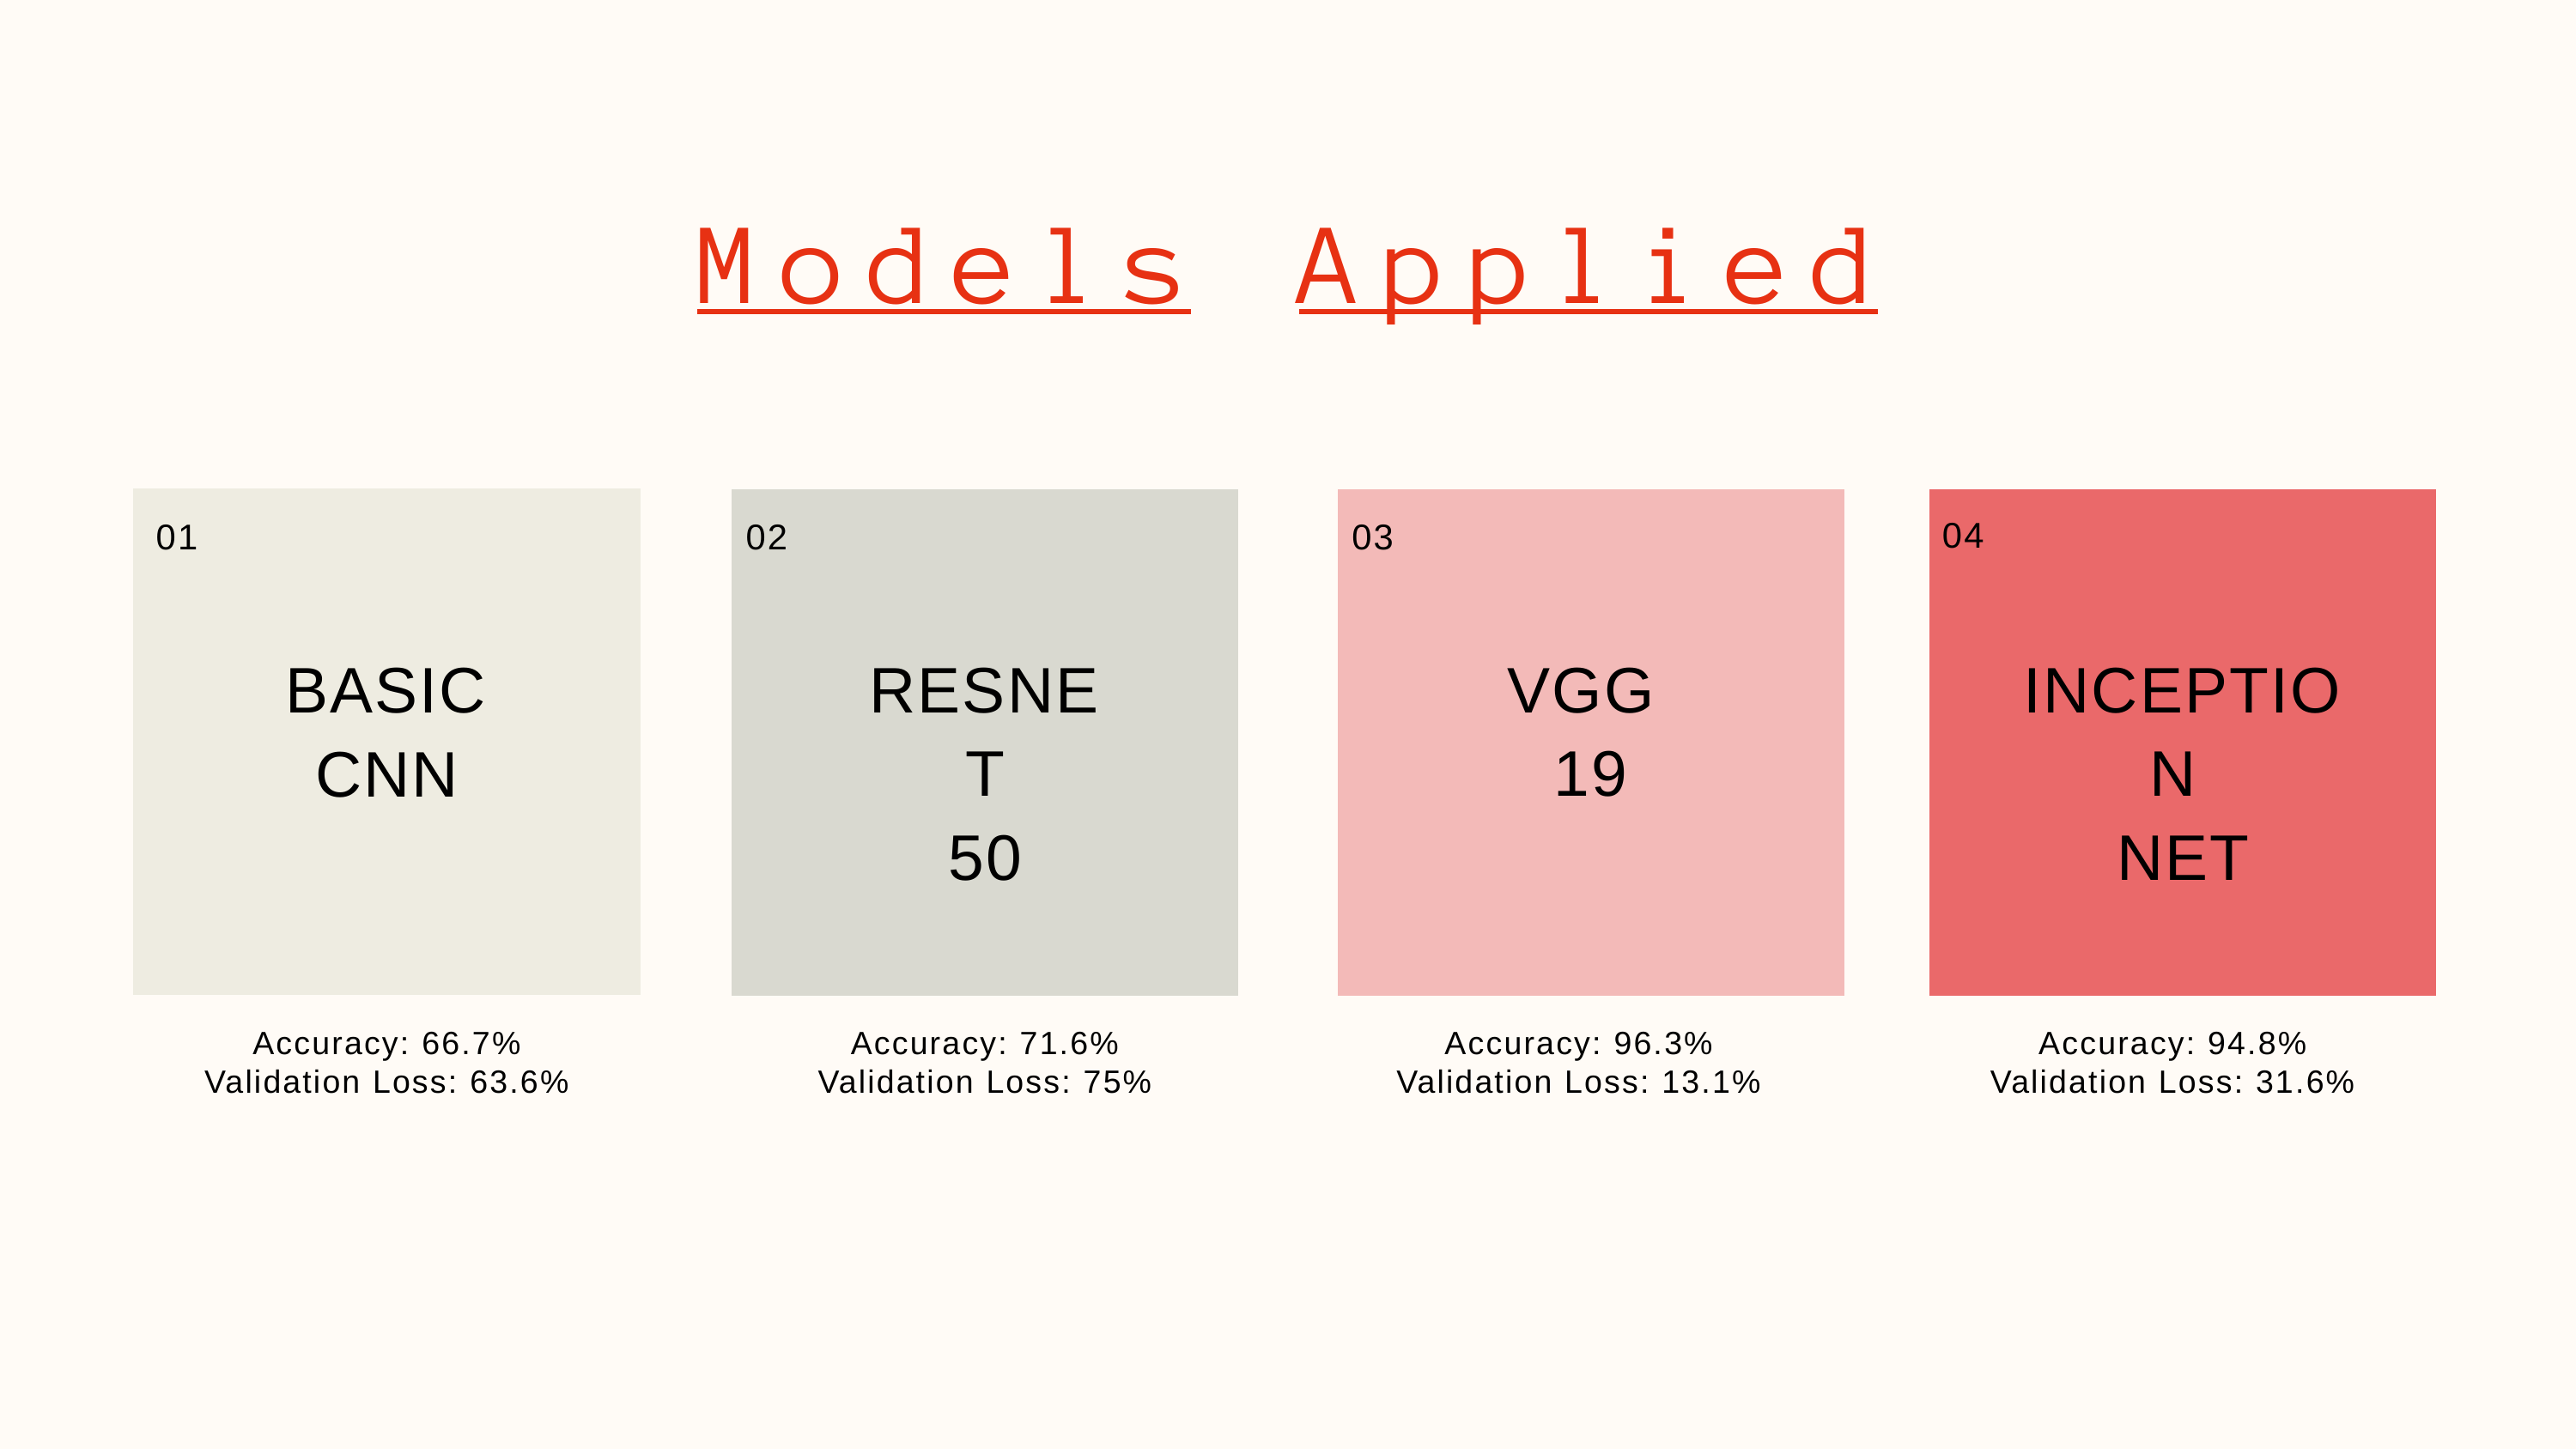

Models Applied
04
01
02
03

RESNET
50
VGG
19
INCEPTION
NET
BASIC CNN
Accuracy: 94.8%
Validation Loss: 31.6%
Accuracy: 96.3%
Validation Loss: 13.1%
Accuracy: 71.6%
Validation Loss: 75%
Accuracy: 66.7%
Validation Loss: 63.6%